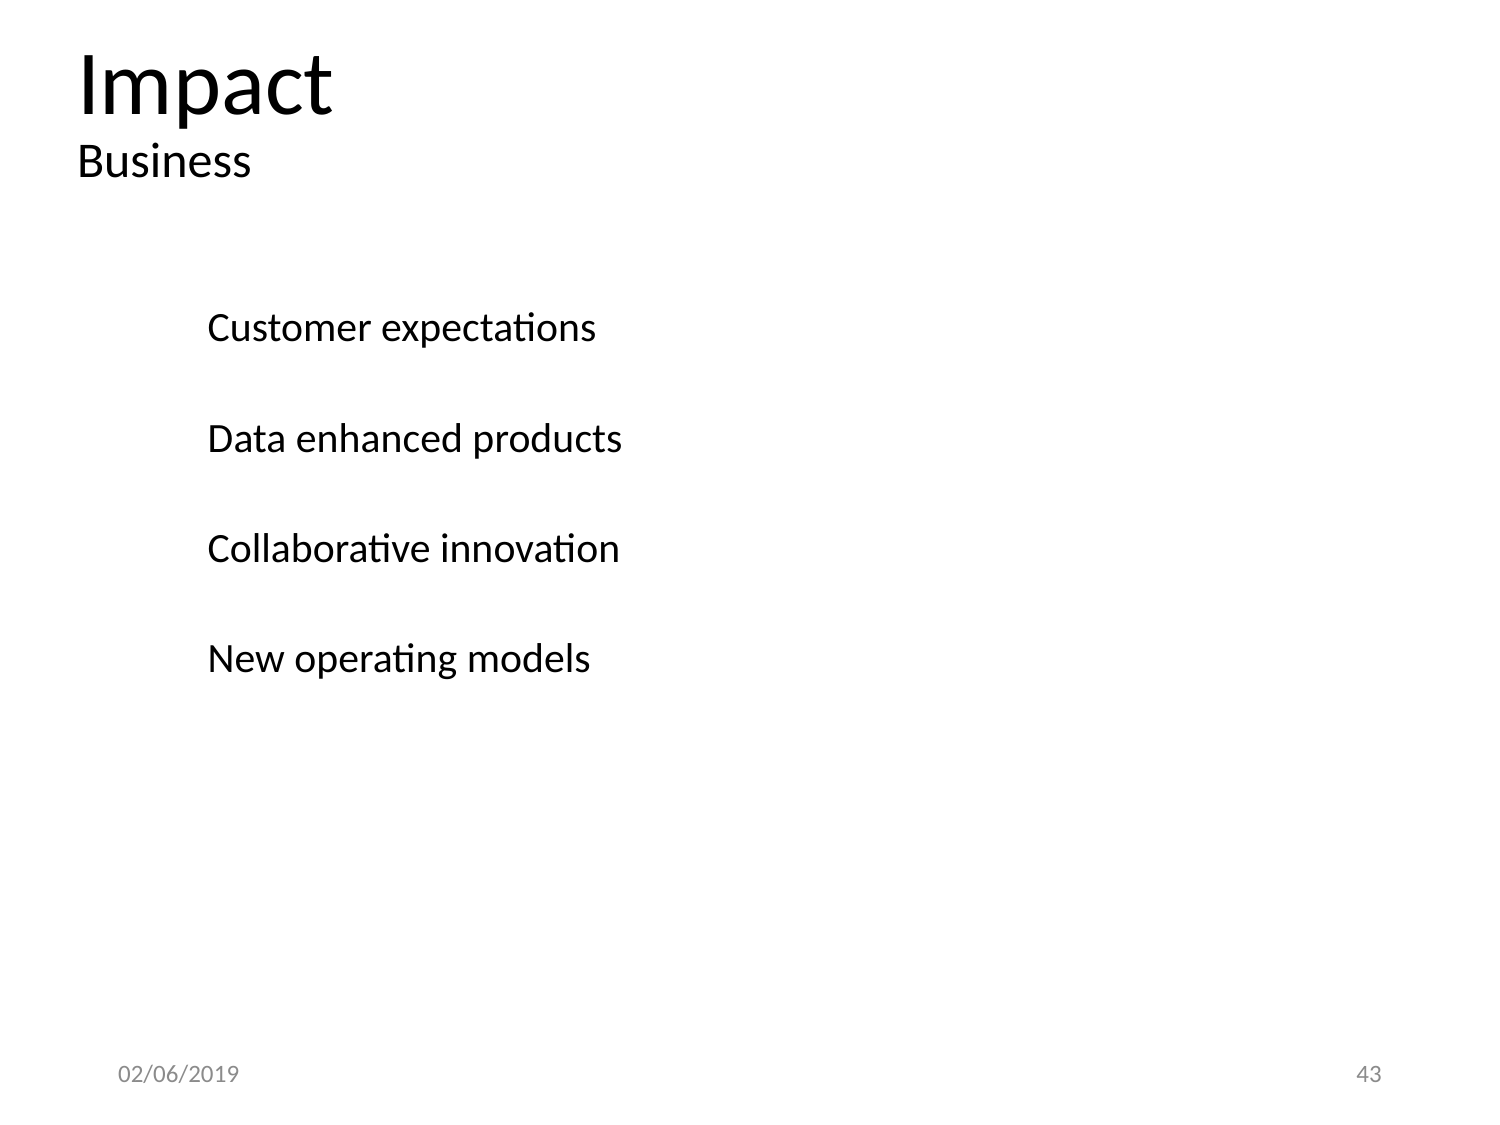

# Impact Business
Customer expectations
Data enhanced products
Collaborative innovation
New operating models
Combining digital, physical and biological worlds
02/06/2019
43